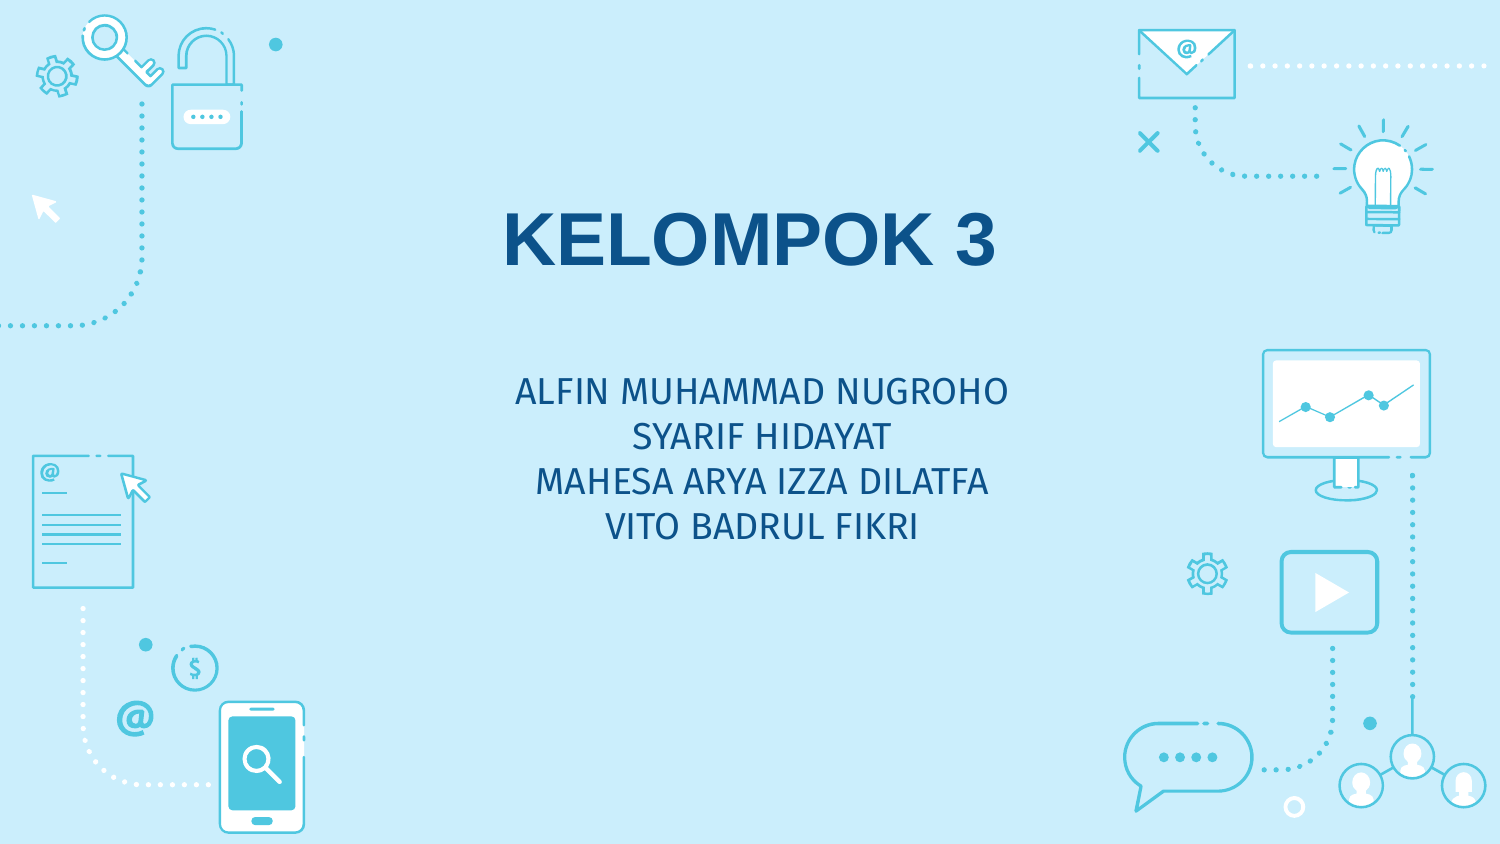

# KELOMPOK 3
ALFIN MUHAMMAD NUGROHO
SYARIF HIDAYAT
MAHESA ARYA IZZA DILATFA
VITO BADRUL FIKRI